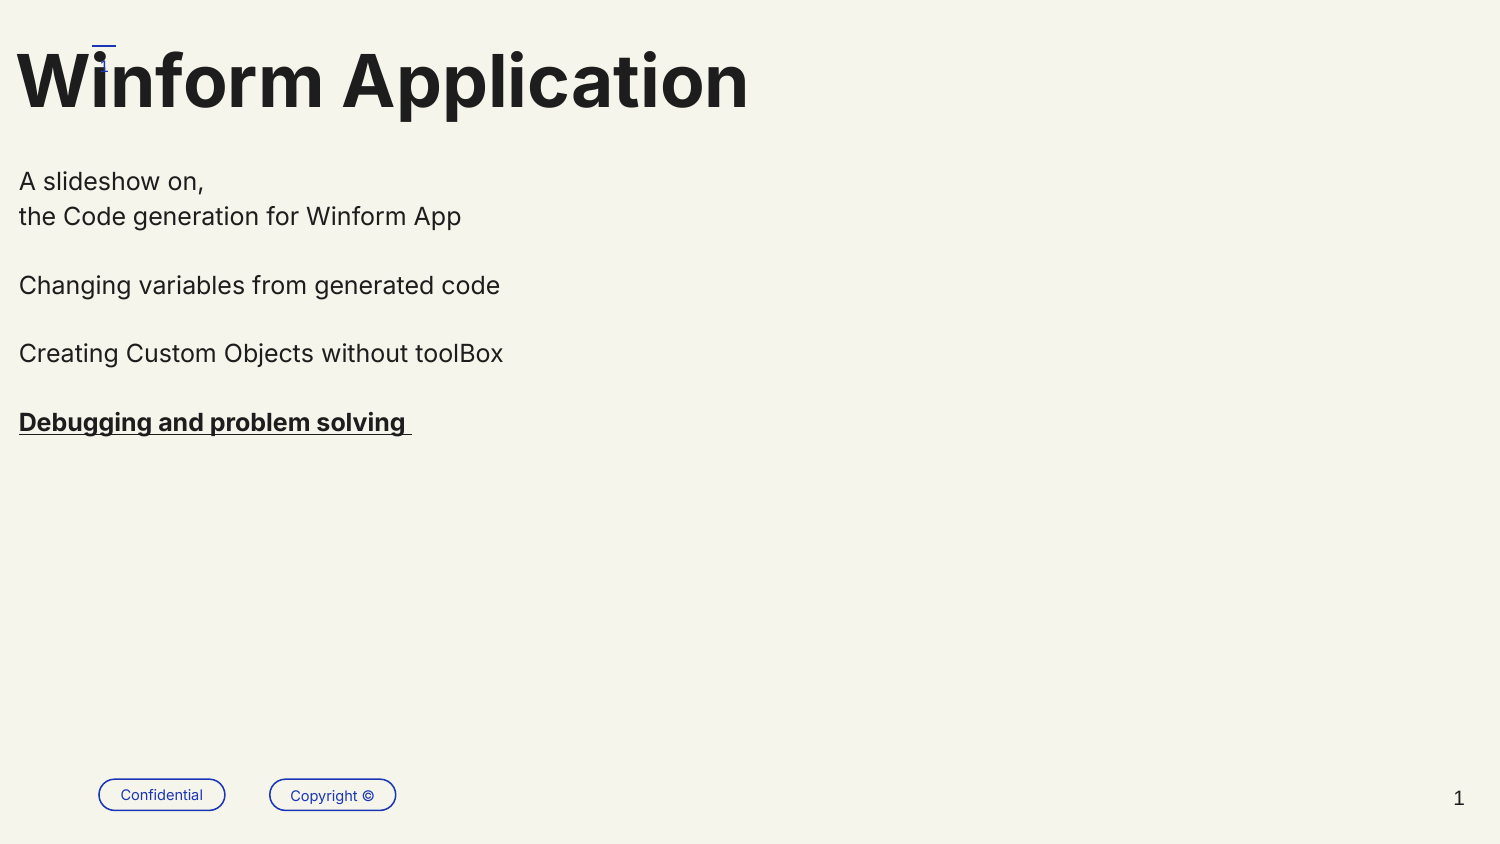

1
# Winform Application
A slideshow on,
the Code generation for Winform App

Changing variables from generated code

Creating Custom Objects without toolBox

Debugging and problem solving

1